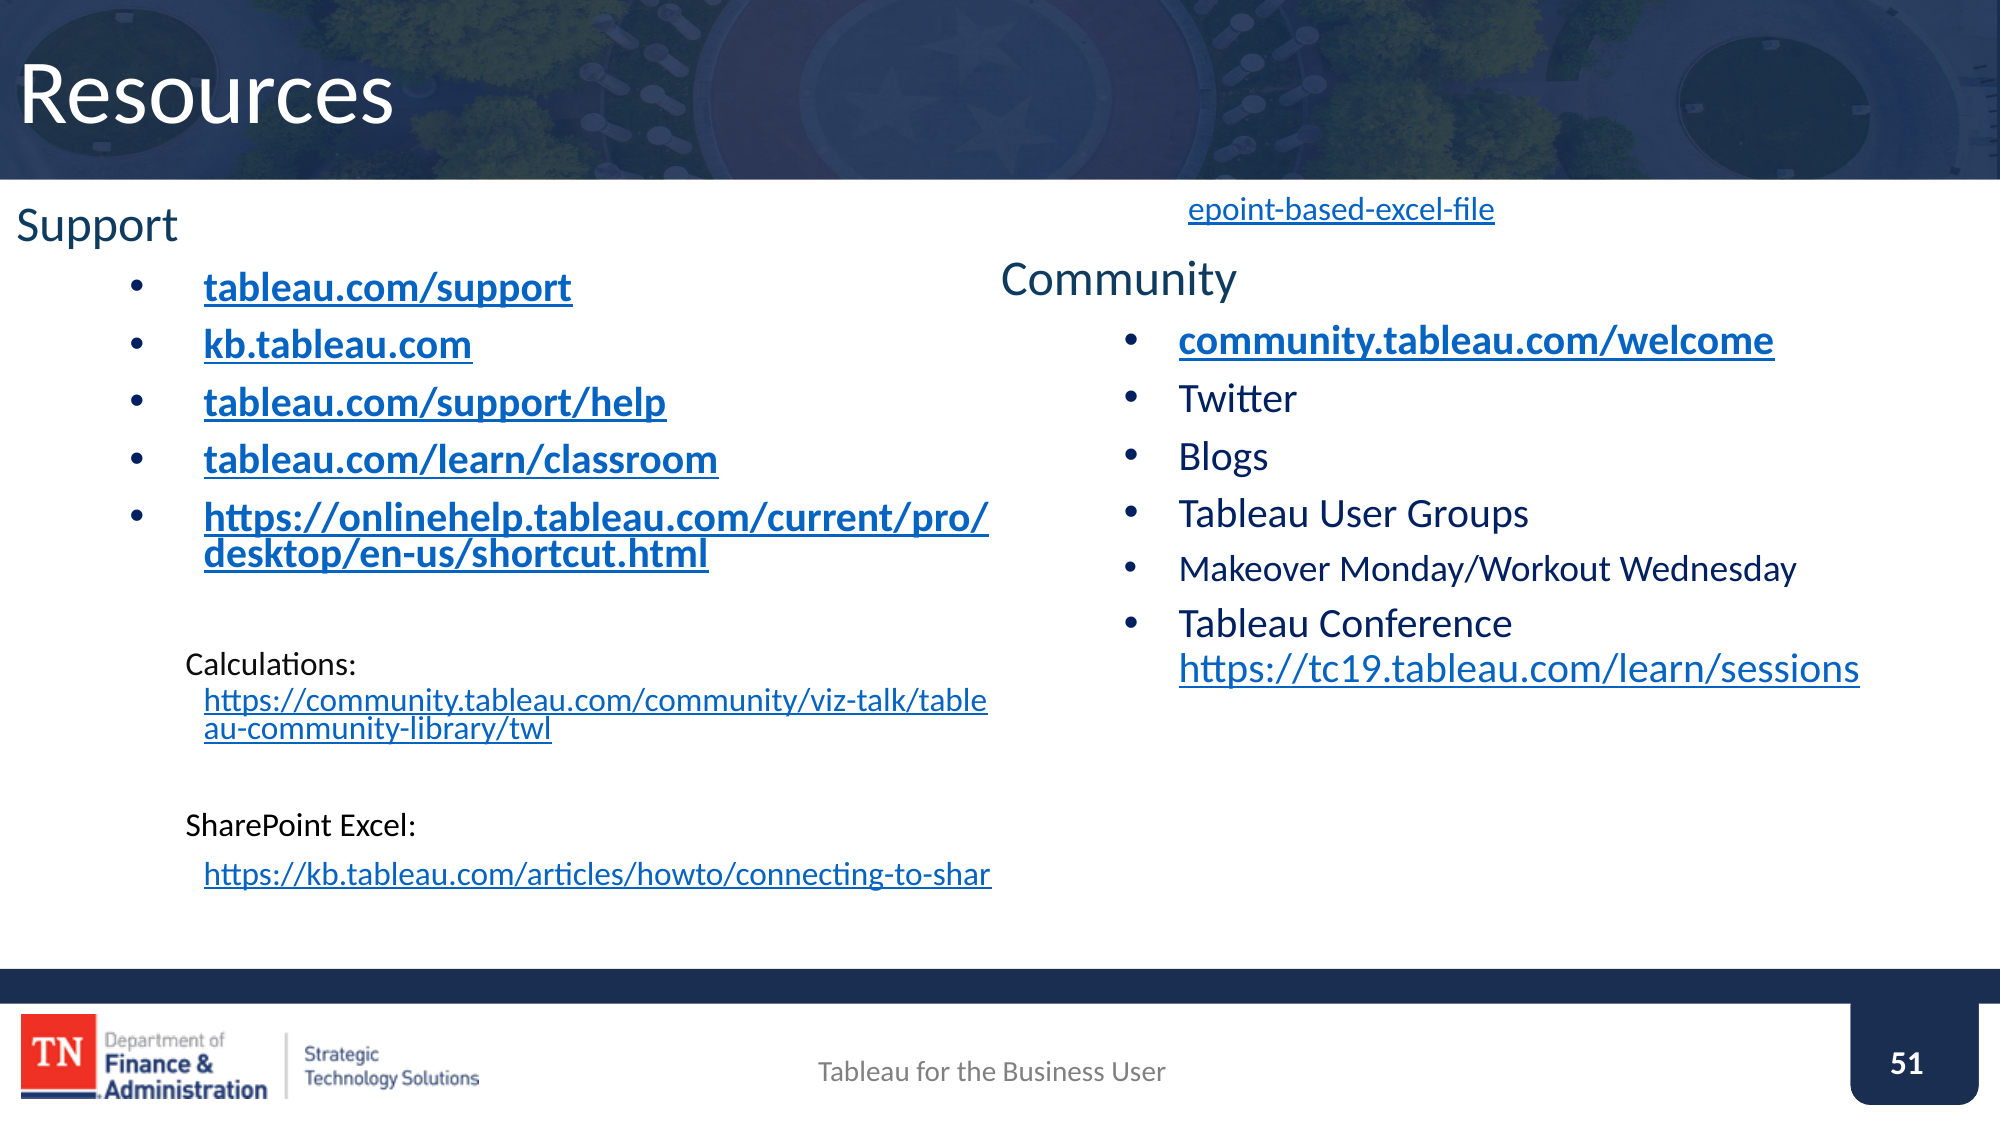

# Resources
Support
tableau.com/support
kb.tableau.com
tableau.com/support/help
tableau.com/learn/classroom
https://onlinehelp.tableau.com/current/pro/desktop/en-us/shortcut.html

Calculations: https://community.tableau.com/community/viz-talk/tableau-community-library/twl

SharePoint Excel:
https://kb.tableau.com/articles/howto/connecting-to-sharepoint-based-excel-file
Community
community.tableau.com/welcome
Twitter
Blogs
Tableau User Groups
Makeover Monday/Workout Wednesday
Tableau Conference		https://tc19.tableau.com/learn/sessions